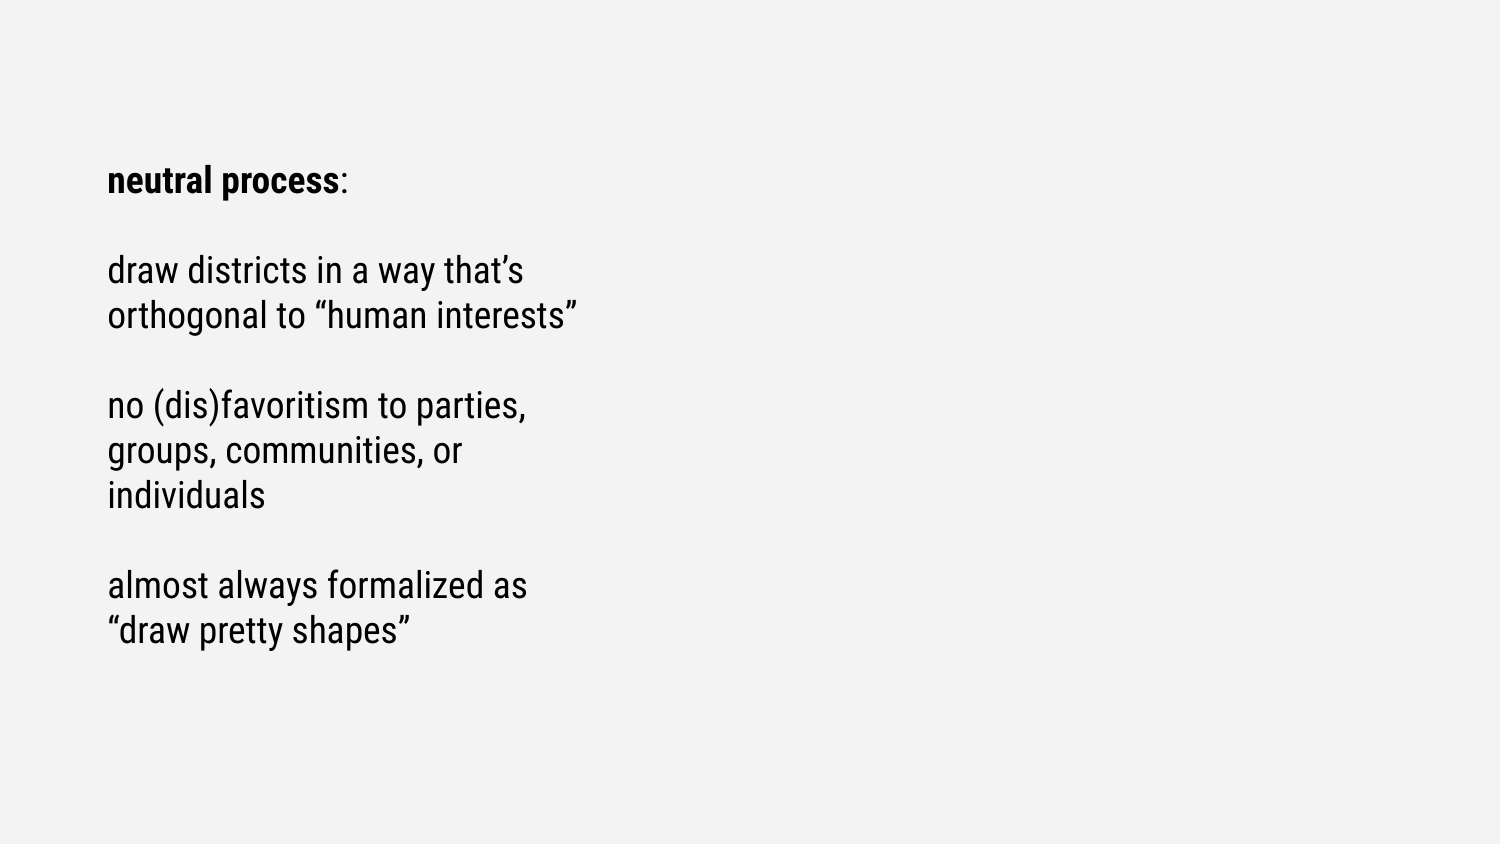

neutral process:

draw districts in a way that’s orthogonal to “human interests”

no (dis)favoritism to parties, groups, communities, or individuals

almost always formalized as “draw pretty shapes”